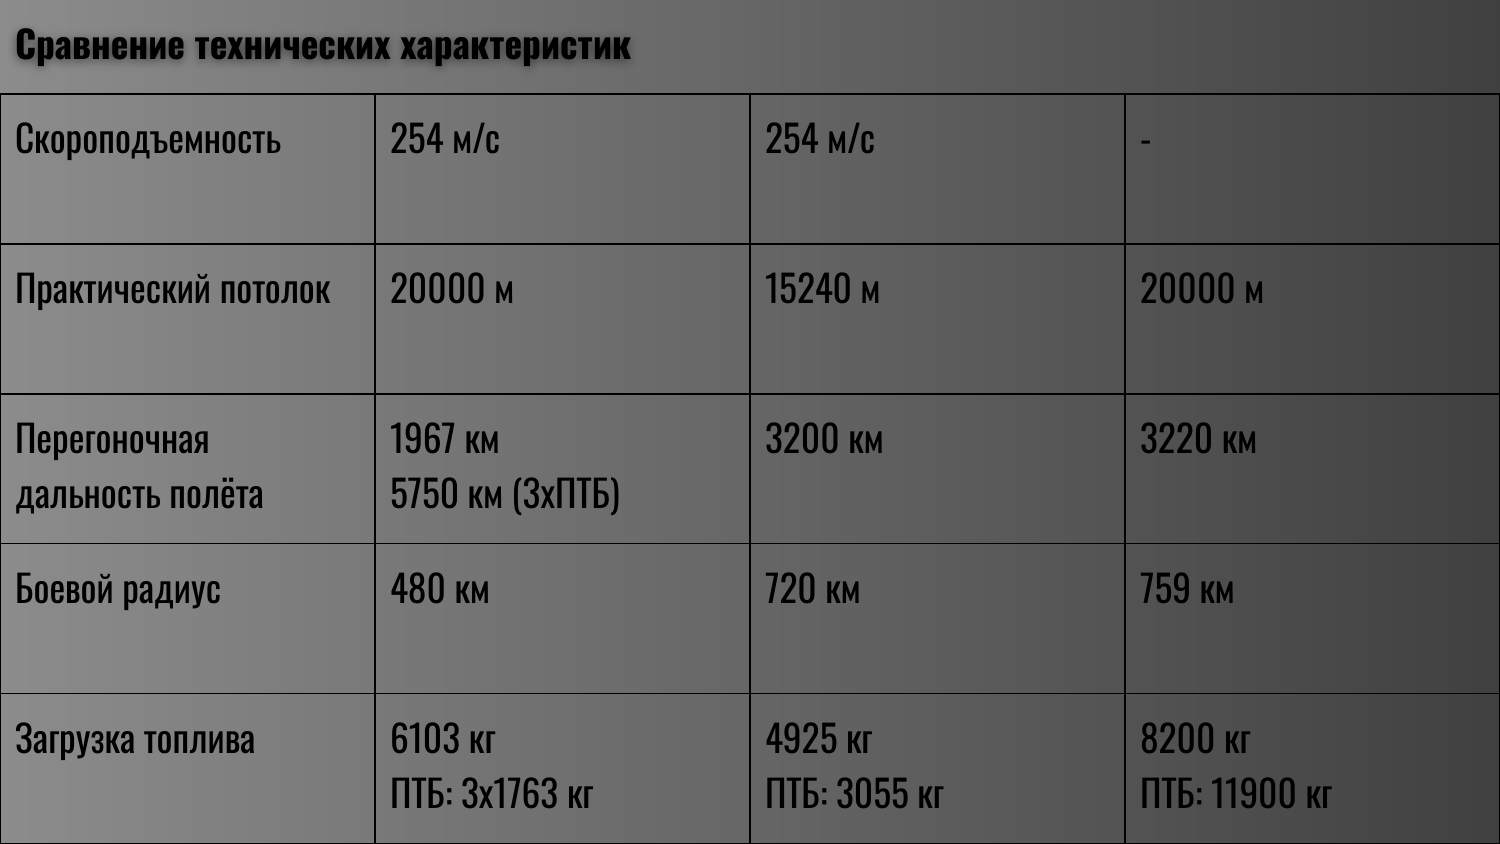

Сравнение технических характеристик
| Скороподъемность | 254 м/с | 254 м/с | - |
| --- | --- | --- | --- |
| Практический потолок | 20000 м | 15240 м | 20000 м |
| Перегоночная дальность полёта | 1967 км 5750 км (3хПТБ) | 3200 км | 3220 км |
| Боевой радиус | 480 км | 720 км | 759 км |
| Загрузка топлива | 6103 кг ПТБ: 3х1763 кг | 4925 кг ПТБ: 3055 кг | 8200 кг ПТБ: 11900 кг |